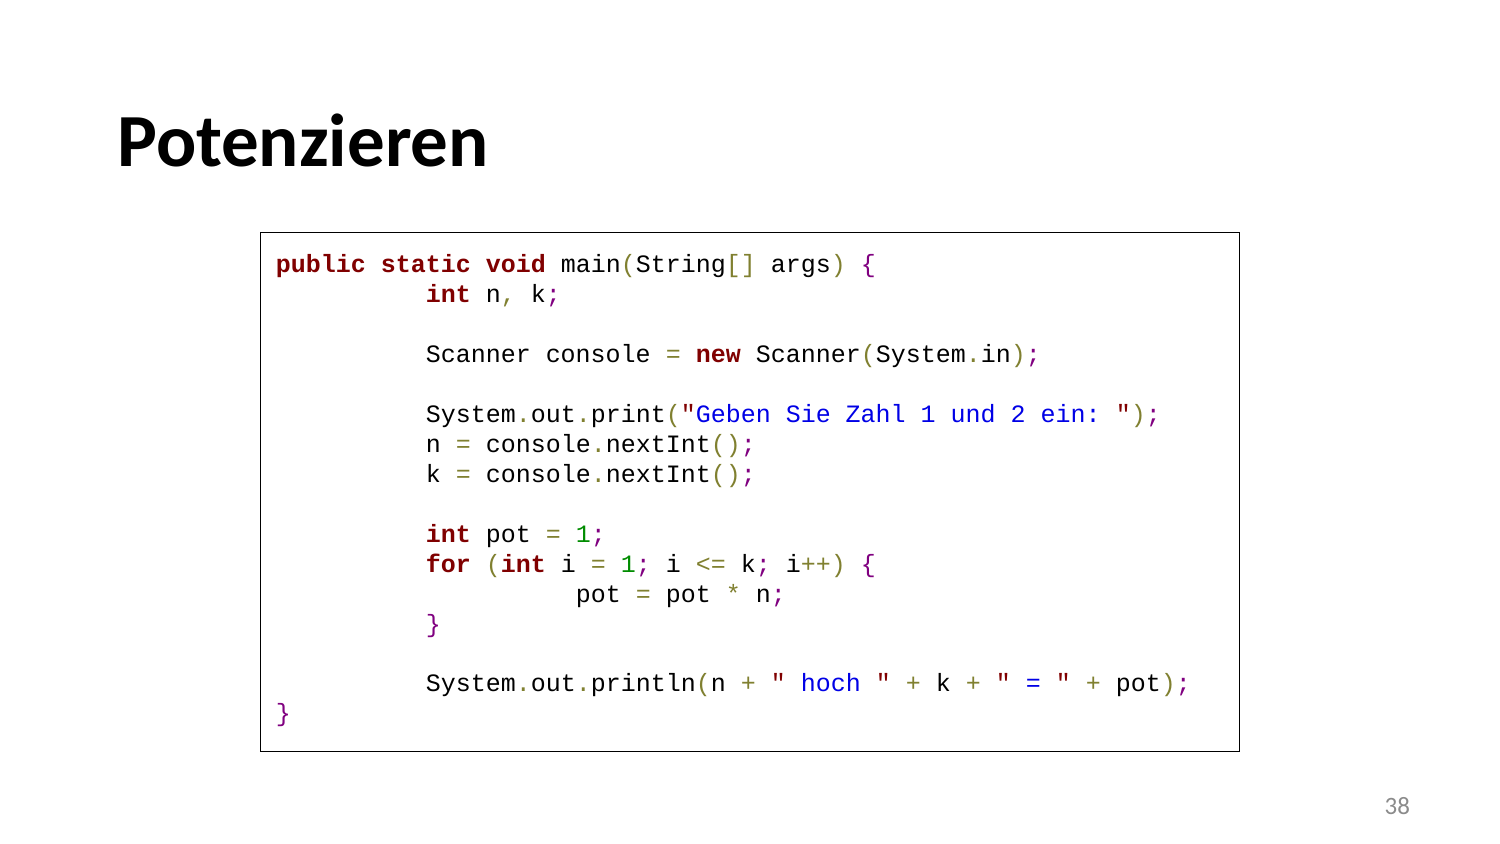

# Potenzieren
public static void main(String[] args) {
	int n, k;
	Scanner console = new Scanner(System.in);
	System.out.print("Geben Sie Zahl 1 und 2 ein: ");
	n = console.nextInt();
	k = console.nextInt();
	int pot = 1;
	for (int i = 1; i <= k; i++) {
		pot = pot * n;
	}
	System.out.println(n + " hoch " + k + " = " + pot);
}

38